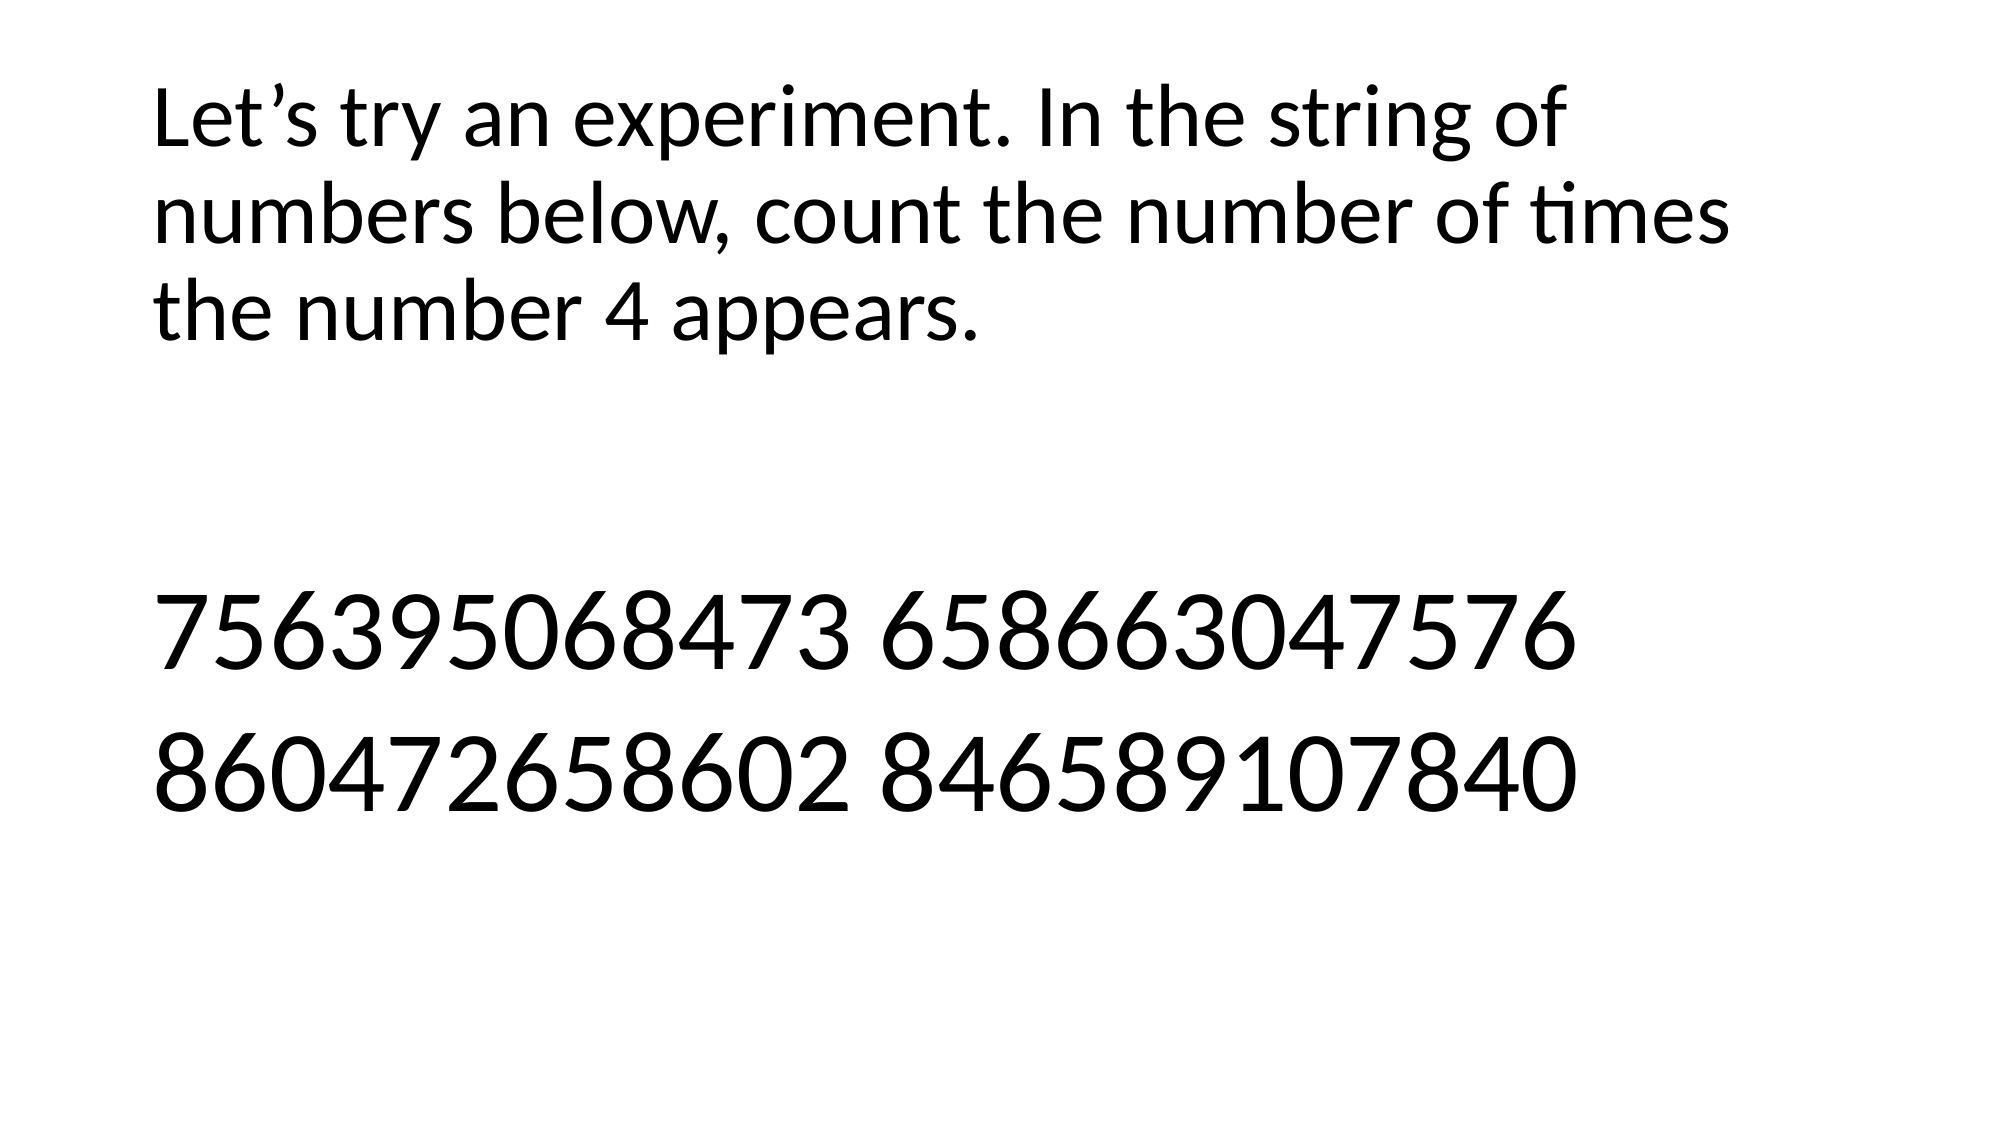

# Let’s try an experiment. In the string of numbers below, count the number of times the number 4 appears.
756395068473 658663047576
860472658602 846589107840